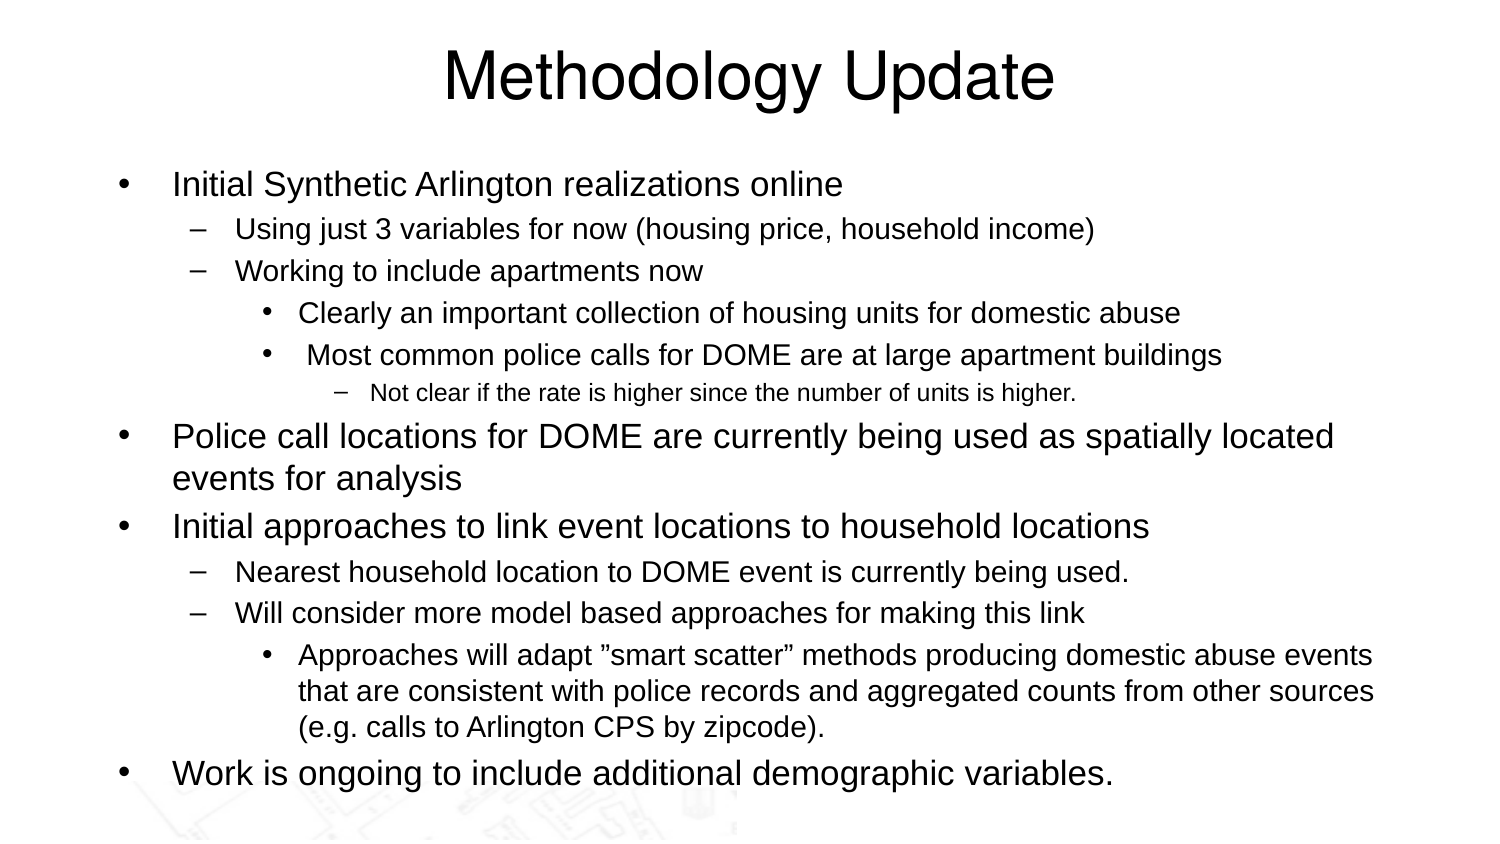

# Methodology Update
Initial Synthetic Arlington realizations online
Using just 3 variables for now (housing price, household income)
Working to include apartments now
Clearly an important collection of housing units for domestic abuse
 Most common police calls for DOME are at large apartment buildings
Not clear if the rate is higher since the number of units is higher.
Police call locations for DOME are currently being used as spatially located events for analysis
Initial approaches to link event locations to household locations
Nearest household location to DOME event is currently being used.
Will consider more model based approaches for making this link
Approaches will adapt ”smart scatter” methods producing domestic abuse events that are consistent with police records and aggregated counts from other sources (e.g. calls to Arlington CPS by zipcode).
Work is ongoing to include additional demographic variables.